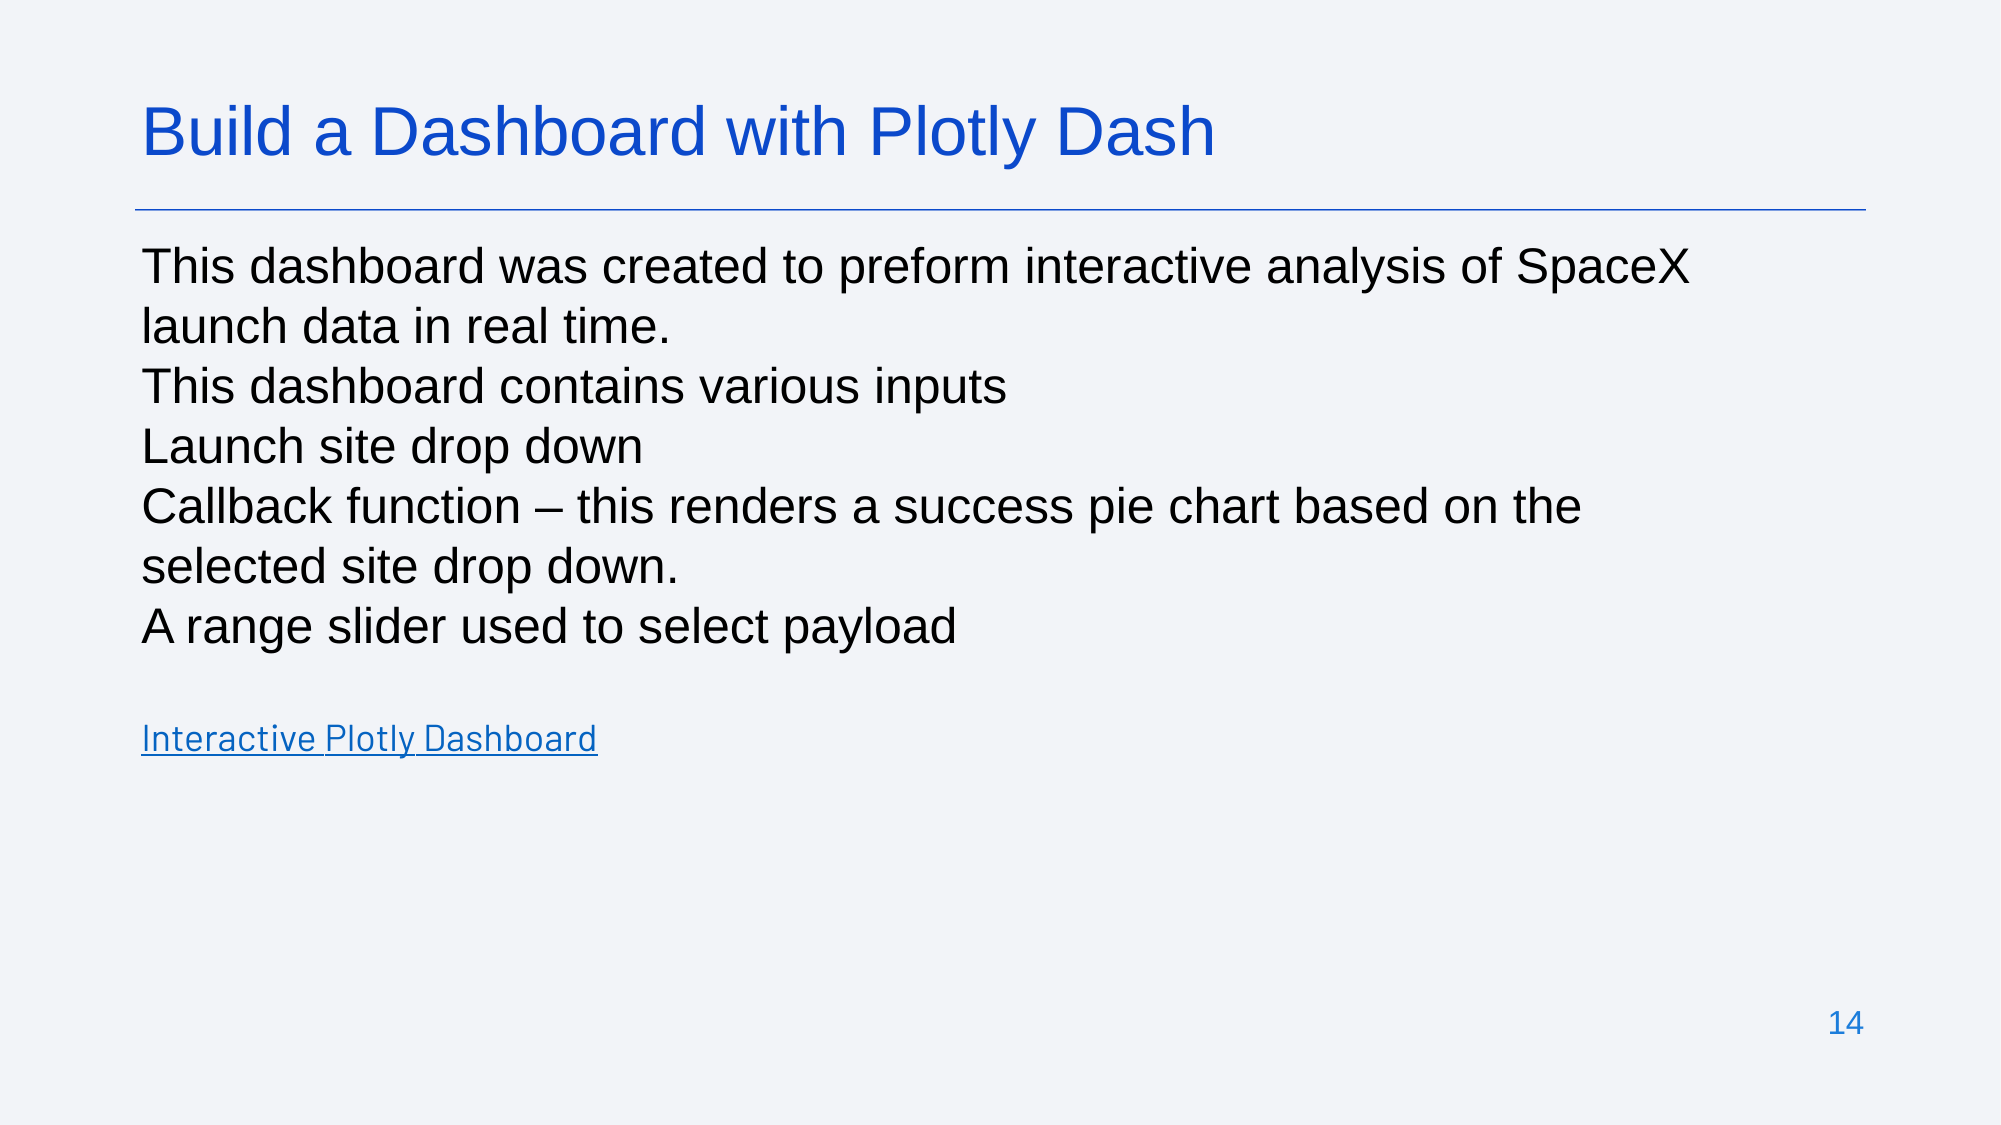

Build a Dashboard with Plotly Dash
This dashboard was created to preform interactive analysis of SpaceX launch data in real time.
This dashboard contains various inputs
Launch site drop down
Callback function – this renders a success pie chart based on the selected site drop down.
A range slider used to select payload

Interactive Plotly Dashboard

14